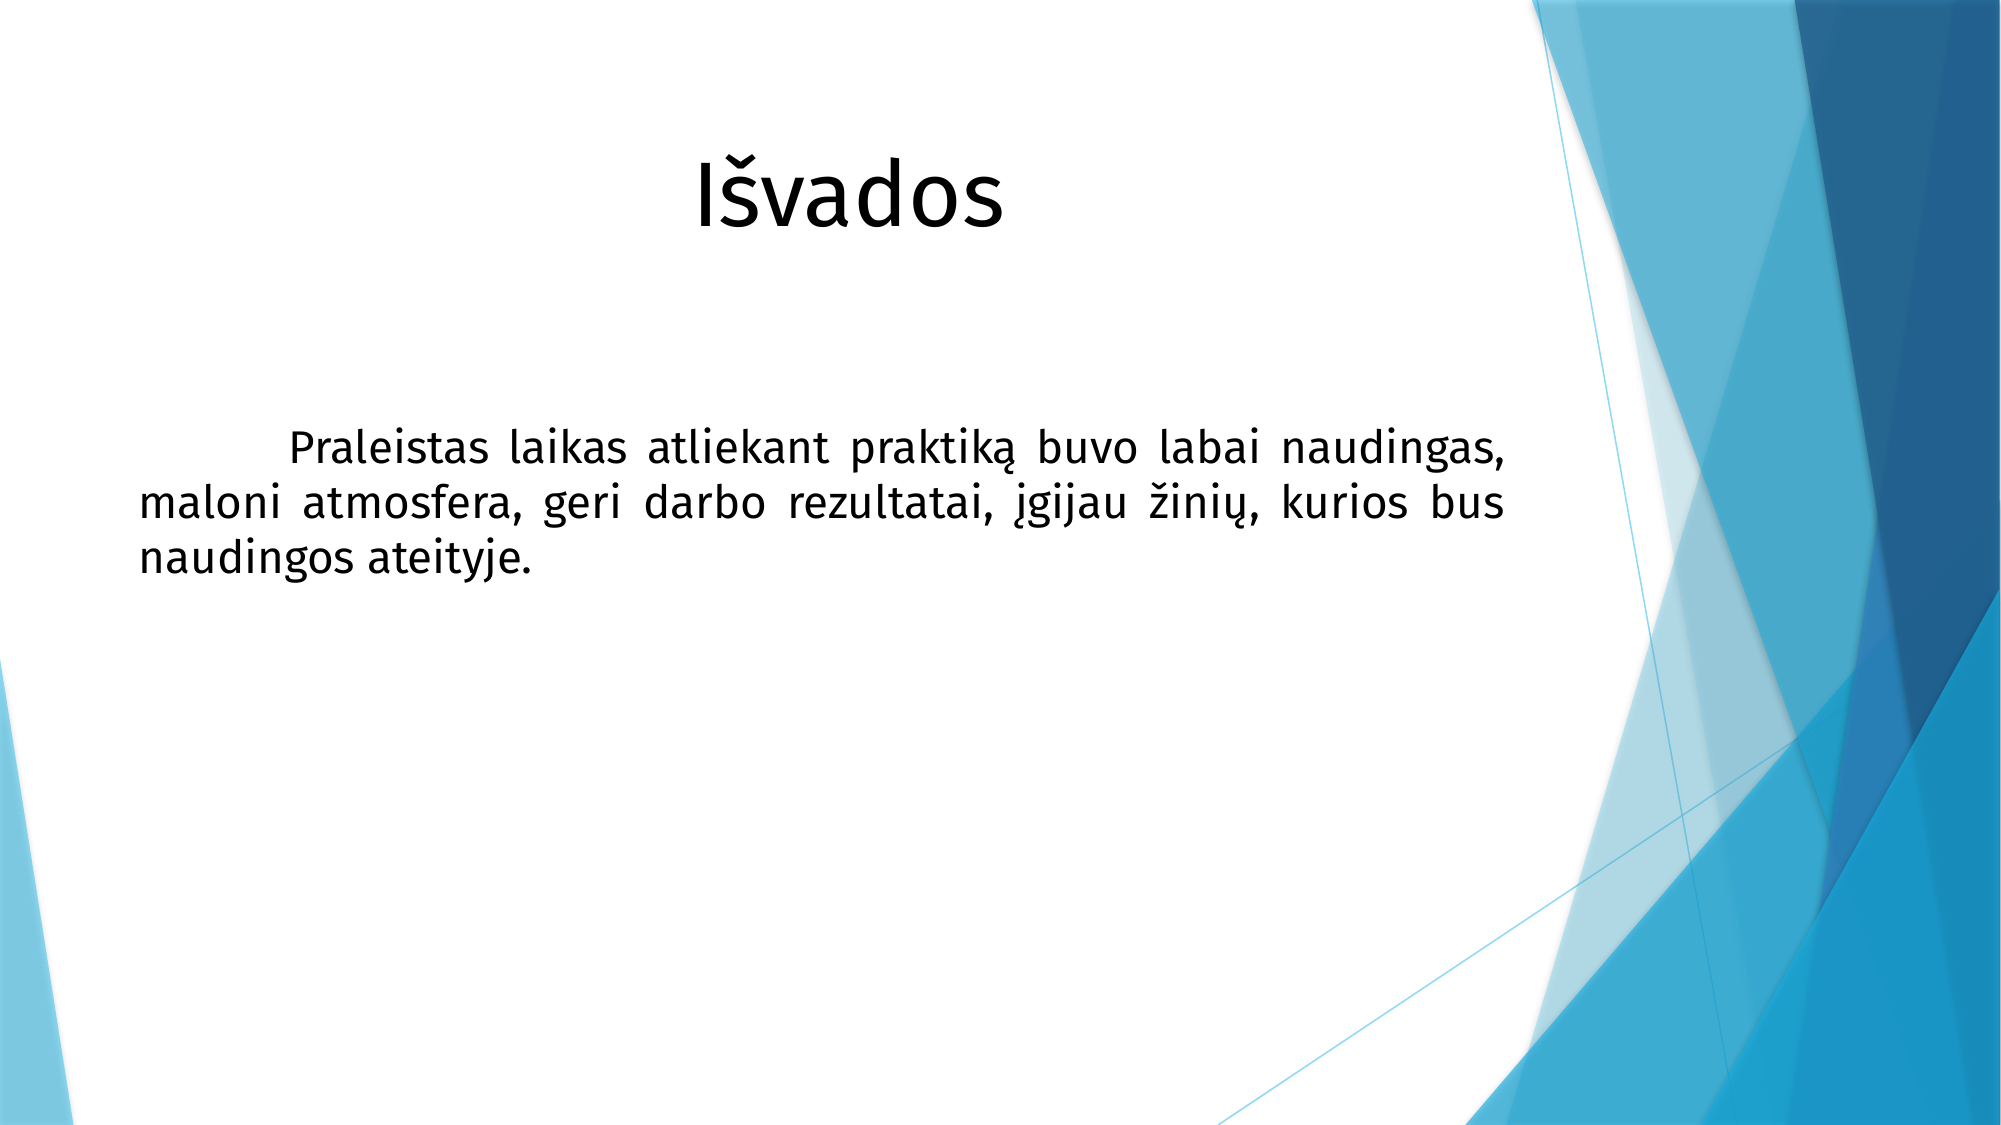

# Išvados

	Praleistas laikas atliekant praktiką buvo labai naudingas, maloni atmosfera, geri darbo rezultatai, įgijau žinių, kurios bus naudingos ateityje.